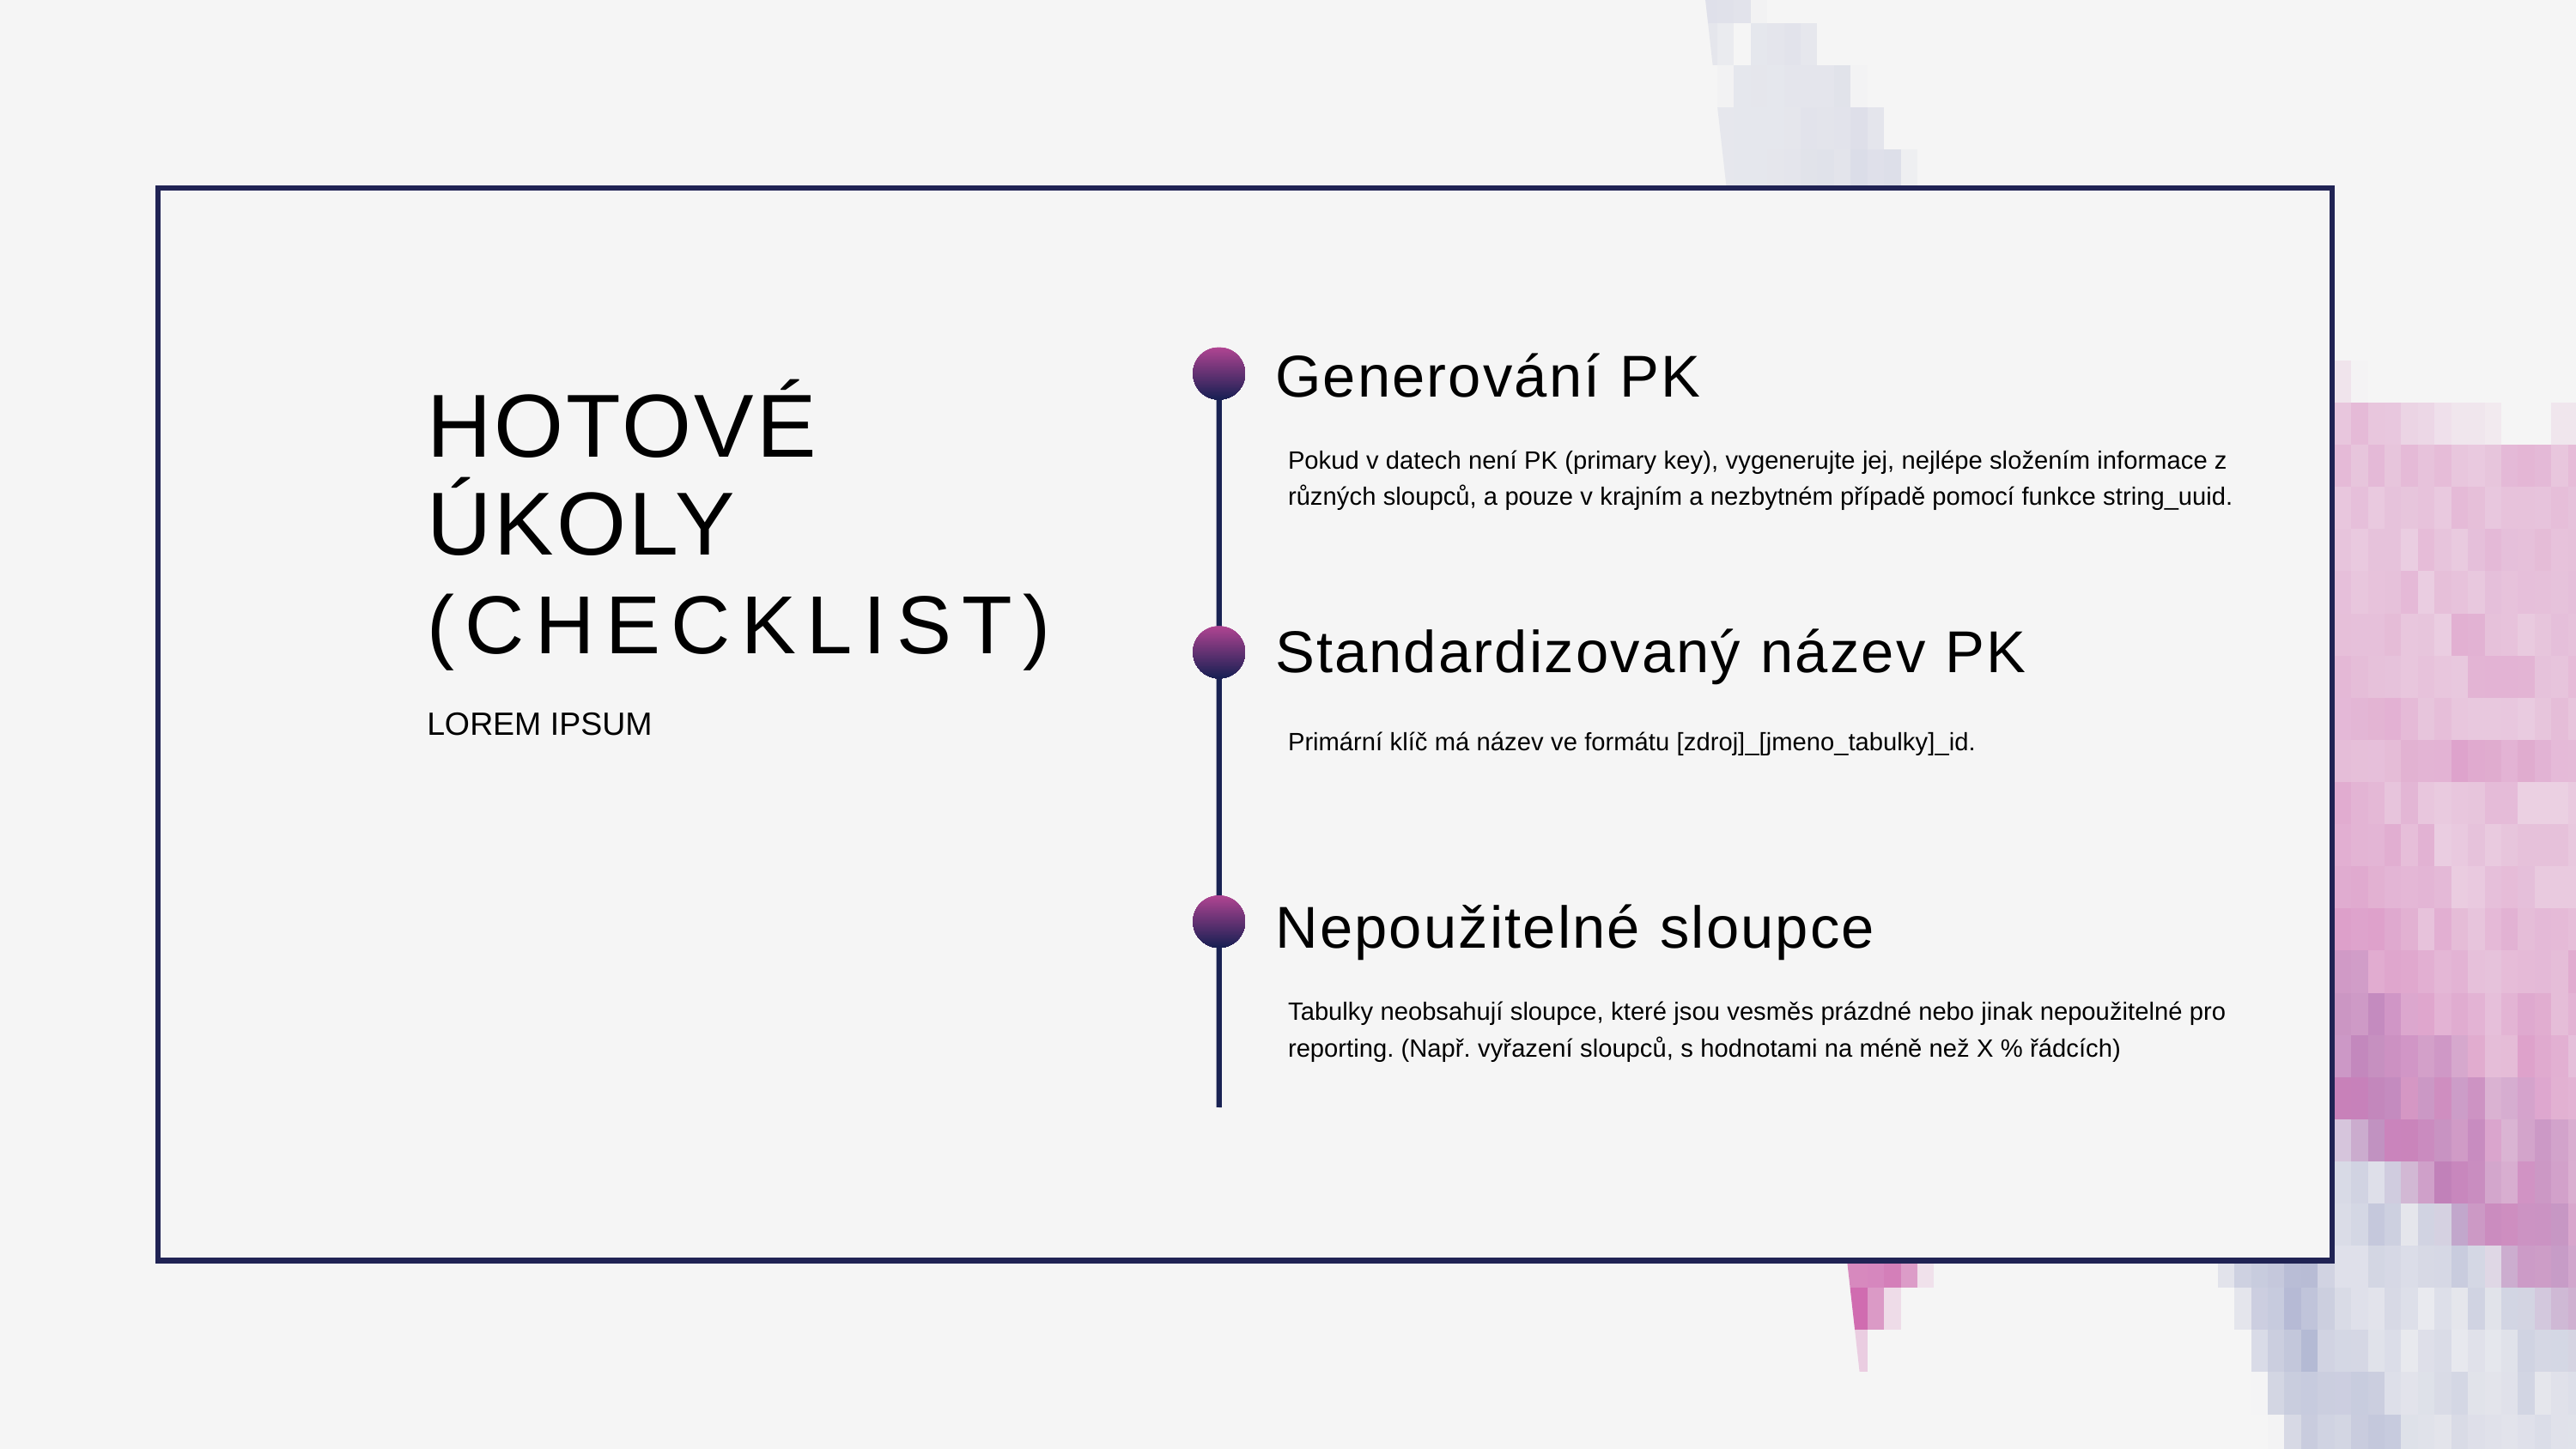

Generování PK

HOTOVÉ ÚKOLY
Pokud v datech není PK (primary key), vygenerujte jej, nejlépe složením informace z různých sloupců, a pouze v krajním a nezbytném případě pomocí funkce string_uuid.
(CHECKLIST)
Standardizovaný název PK

LOREM IPSUM
Primární klíč má název ve formátu [zdroj]_[jmeno_tabulky]_id.
Nepoužitelné sloupce

Tabulky neobsahují sloupce, které jsou vesměs prázdné nebo jinak nepoužitelné pro reporting. (Např. vyřazení sloupců, s hodnotami na méně než X % řádcích)